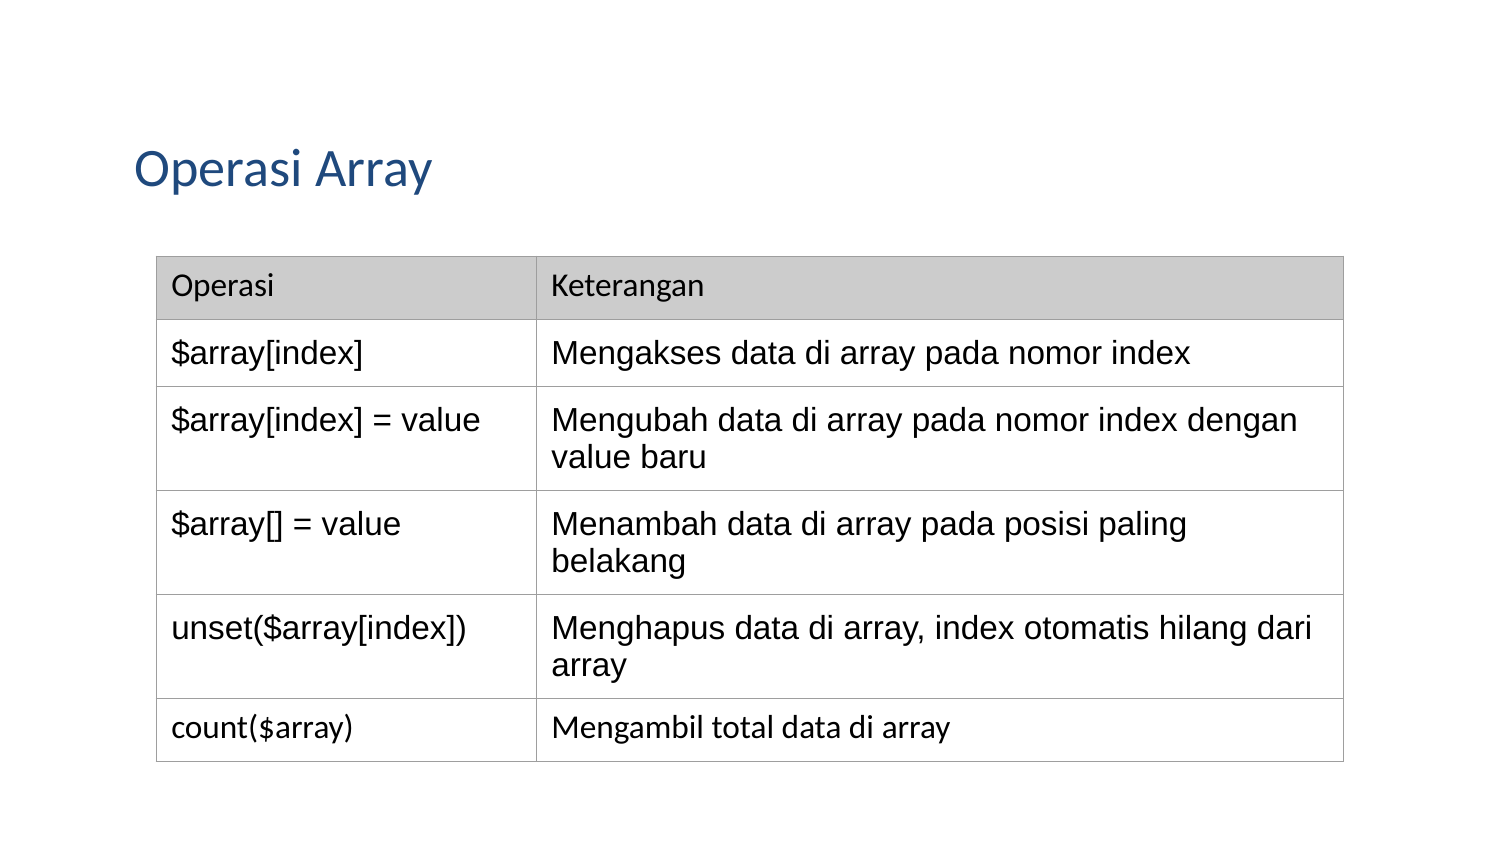

# Operasi Array
| Operasi | Keterangan |
| --- | --- |
| $array[index] | Mengakses data di array pada nomor index |
| $array[index] = value | Mengubah data di array pada nomor index dengan value baru |
| $array[] = value | Menambah data di array pada posisi paling belakang |
| unset($array[index]) | Menghapus data di array, index otomatis hilang dari array |
| count($array) | Mengambil total data di array |